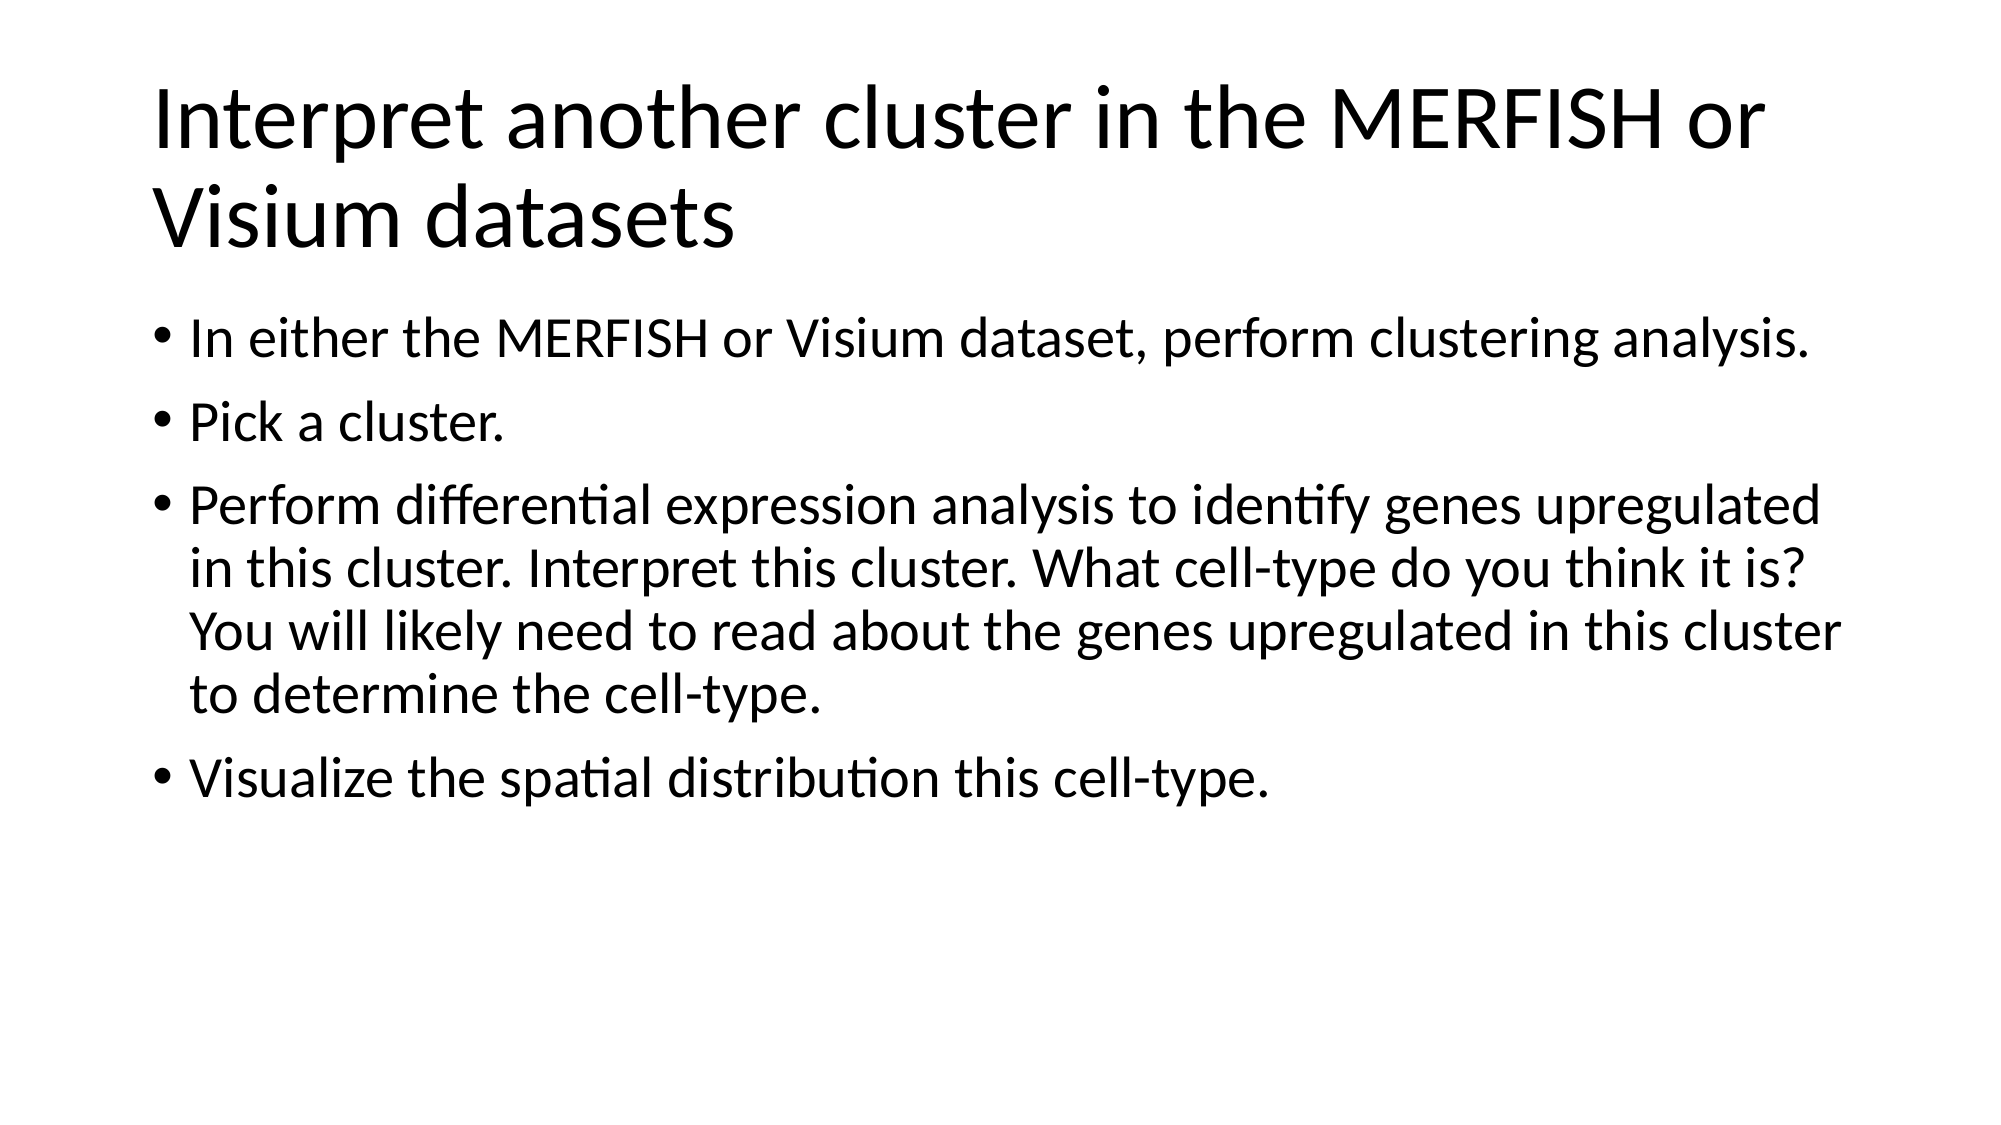

# Interpret another cluster in the MERFISH or Visium datasets
In either the MERFISH or Visium dataset, perform clustering analysis.
Pick a cluster.
Perform differential expression analysis to identify genes upregulated in this cluster. Interpret this cluster. What cell-type do you think it is? You will likely need to read about the genes upregulated in this cluster to determine the cell-type.
Visualize the spatial distribution this cell-type.